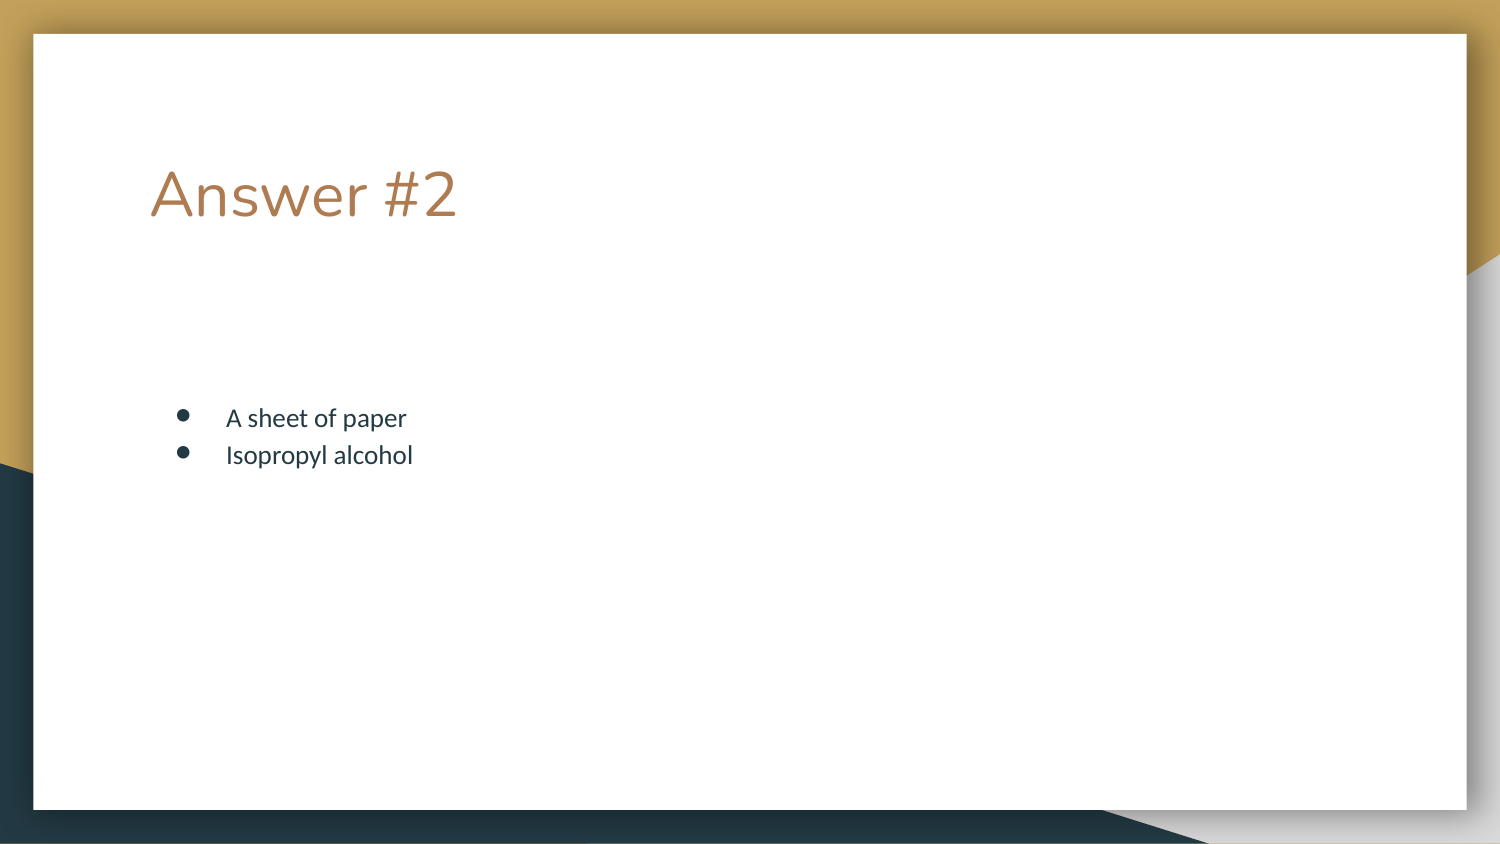

# Answer #2

A sheet of paper
Isopropyl alcohol